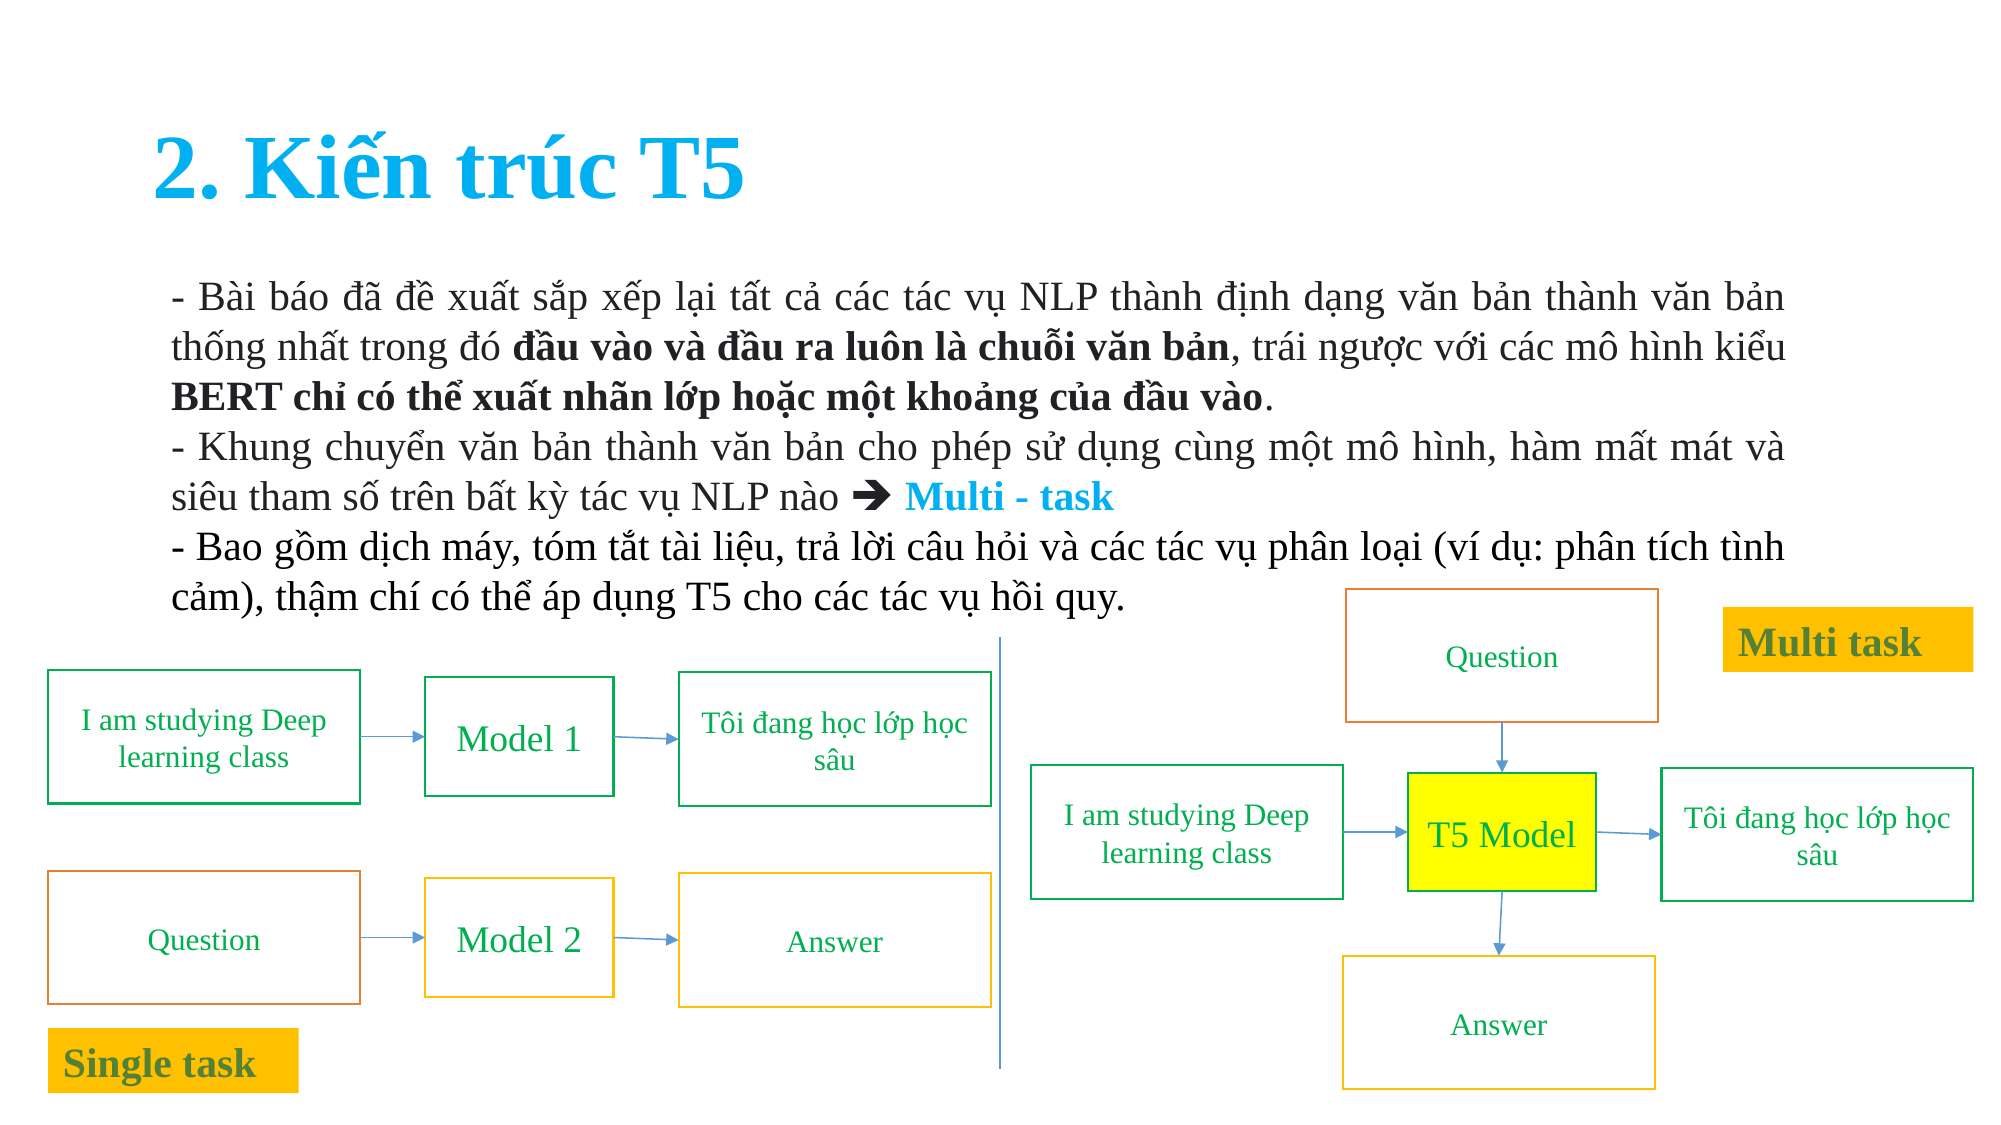

# 2. Kiến trúc T5
- Bài báo đã đề xuất sắp xếp lại tất cả các tác vụ NLP thành định dạng văn bản thành văn bản thống nhất trong đó đầu vào và đầu ra luôn là chuỗi văn bản, trái ngược với các mô hình kiểu BERT chỉ có thể xuất nhãn lớp hoặc một khoảng của đầu vào.
- Khung chuyển văn bản thành văn bản cho phép sử dụng cùng một mô hình, hàm mất mát và siêu tham số trên bất kỳ tác vụ NLP nào 🡺 Multi - task
- Bao gồm dịch máy, tóm tắt tài liệu, trả lời câu hỏi và các tác vụ phân loại (ví dụ: phân tích tình cảm), thậm chí có thể áp dụng T5 cho các tác vụ hồi quy.

Question
Multi task
I am studying Deep learning class
Tôi đang học lớp học sâu
Model 1
I am studying Deep learning class
Tôi đang học lớp học sâu
T5 Model
Question
Answer
Model 2
Answer
Single task